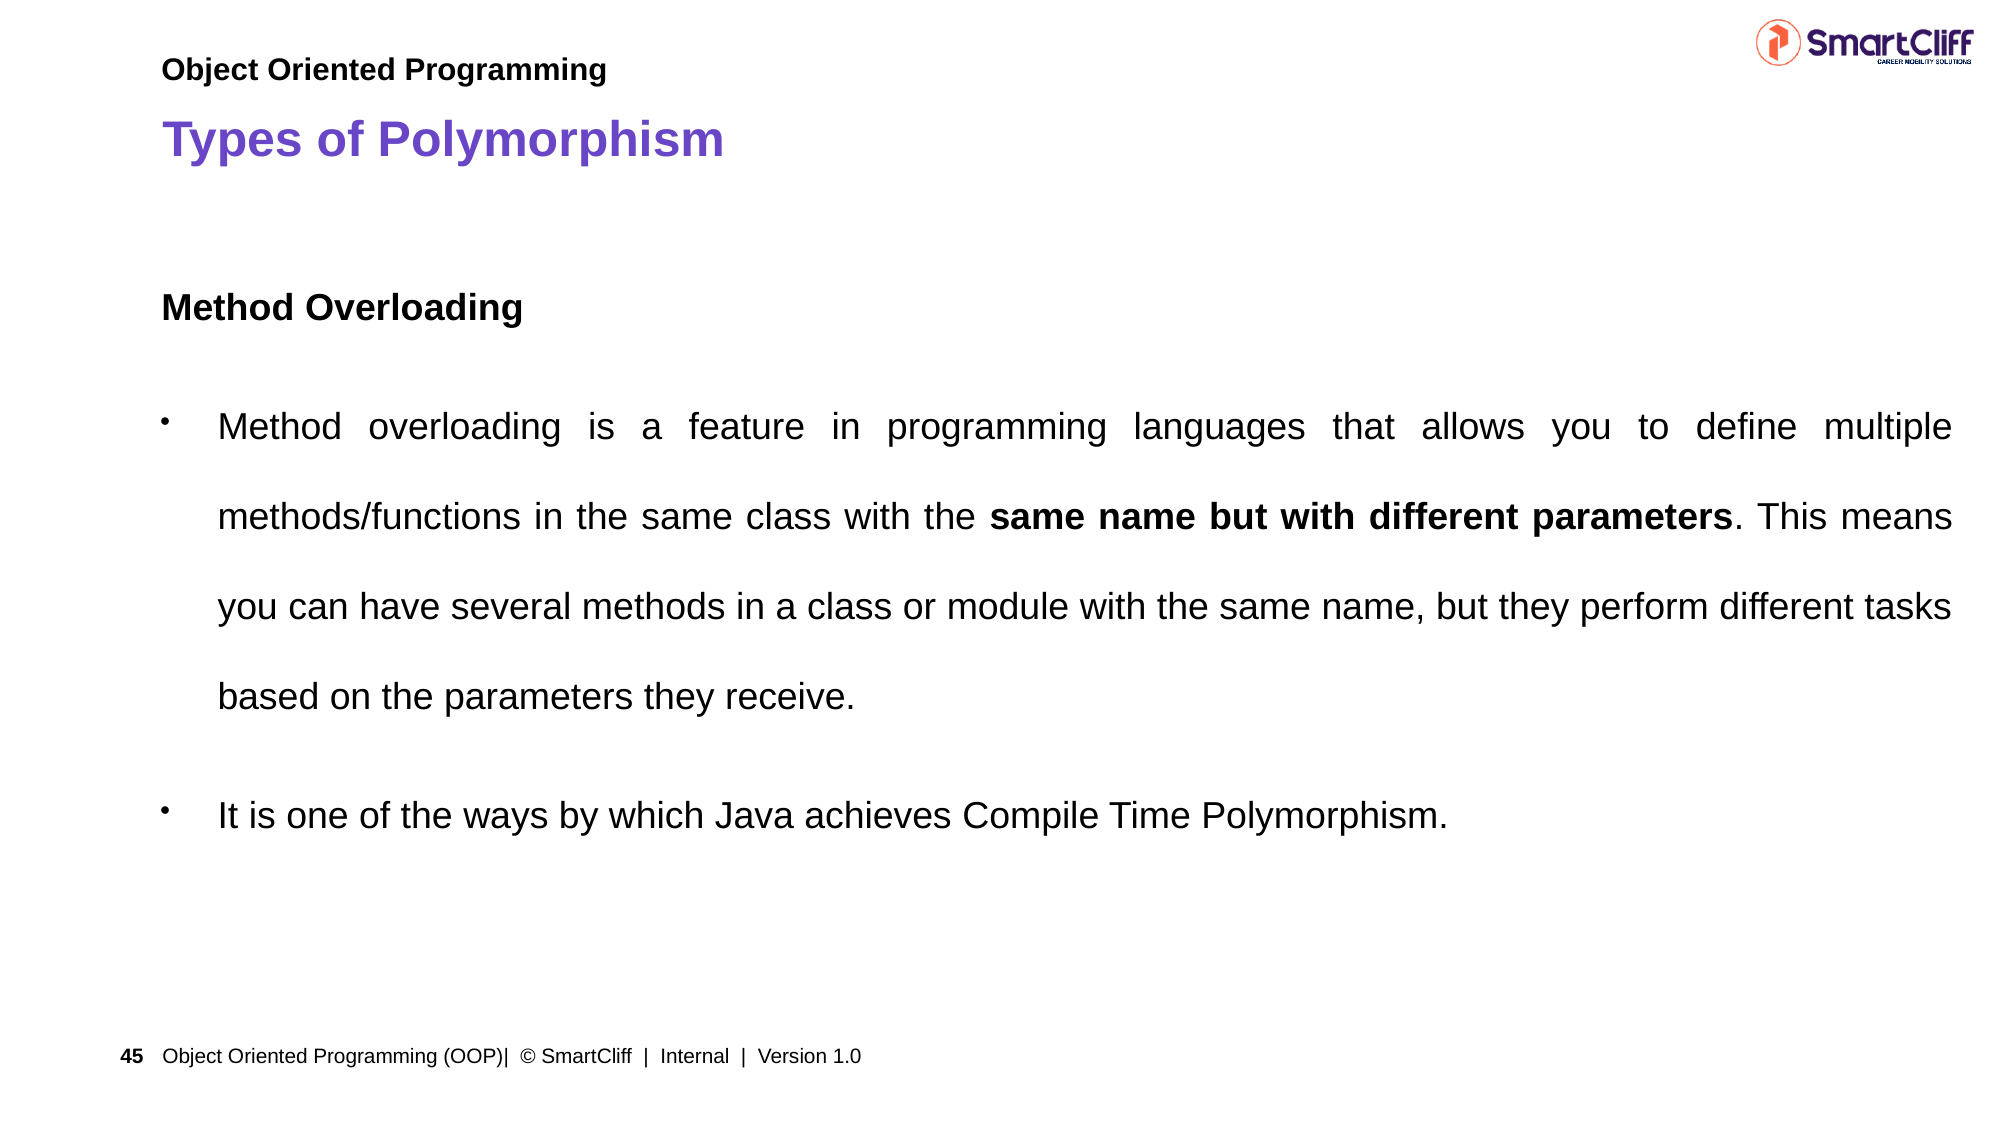

Object Oriented Programming
# Types of Polymorphism
Method Overloading
Method overloading is a feature in programming languages that allows you to define multiple methods/functions in the same class with the same name but with different parameters. This means you can have several methods in a class or module with the same name, but they perform different tasks based on the parameters they receive.
It is one of the ways by which Java achieves Compile Time Polymorphism.
Object Oriented Programming (OOP)|  © SmartCliff  |  Internal  |  Version 1.0
45